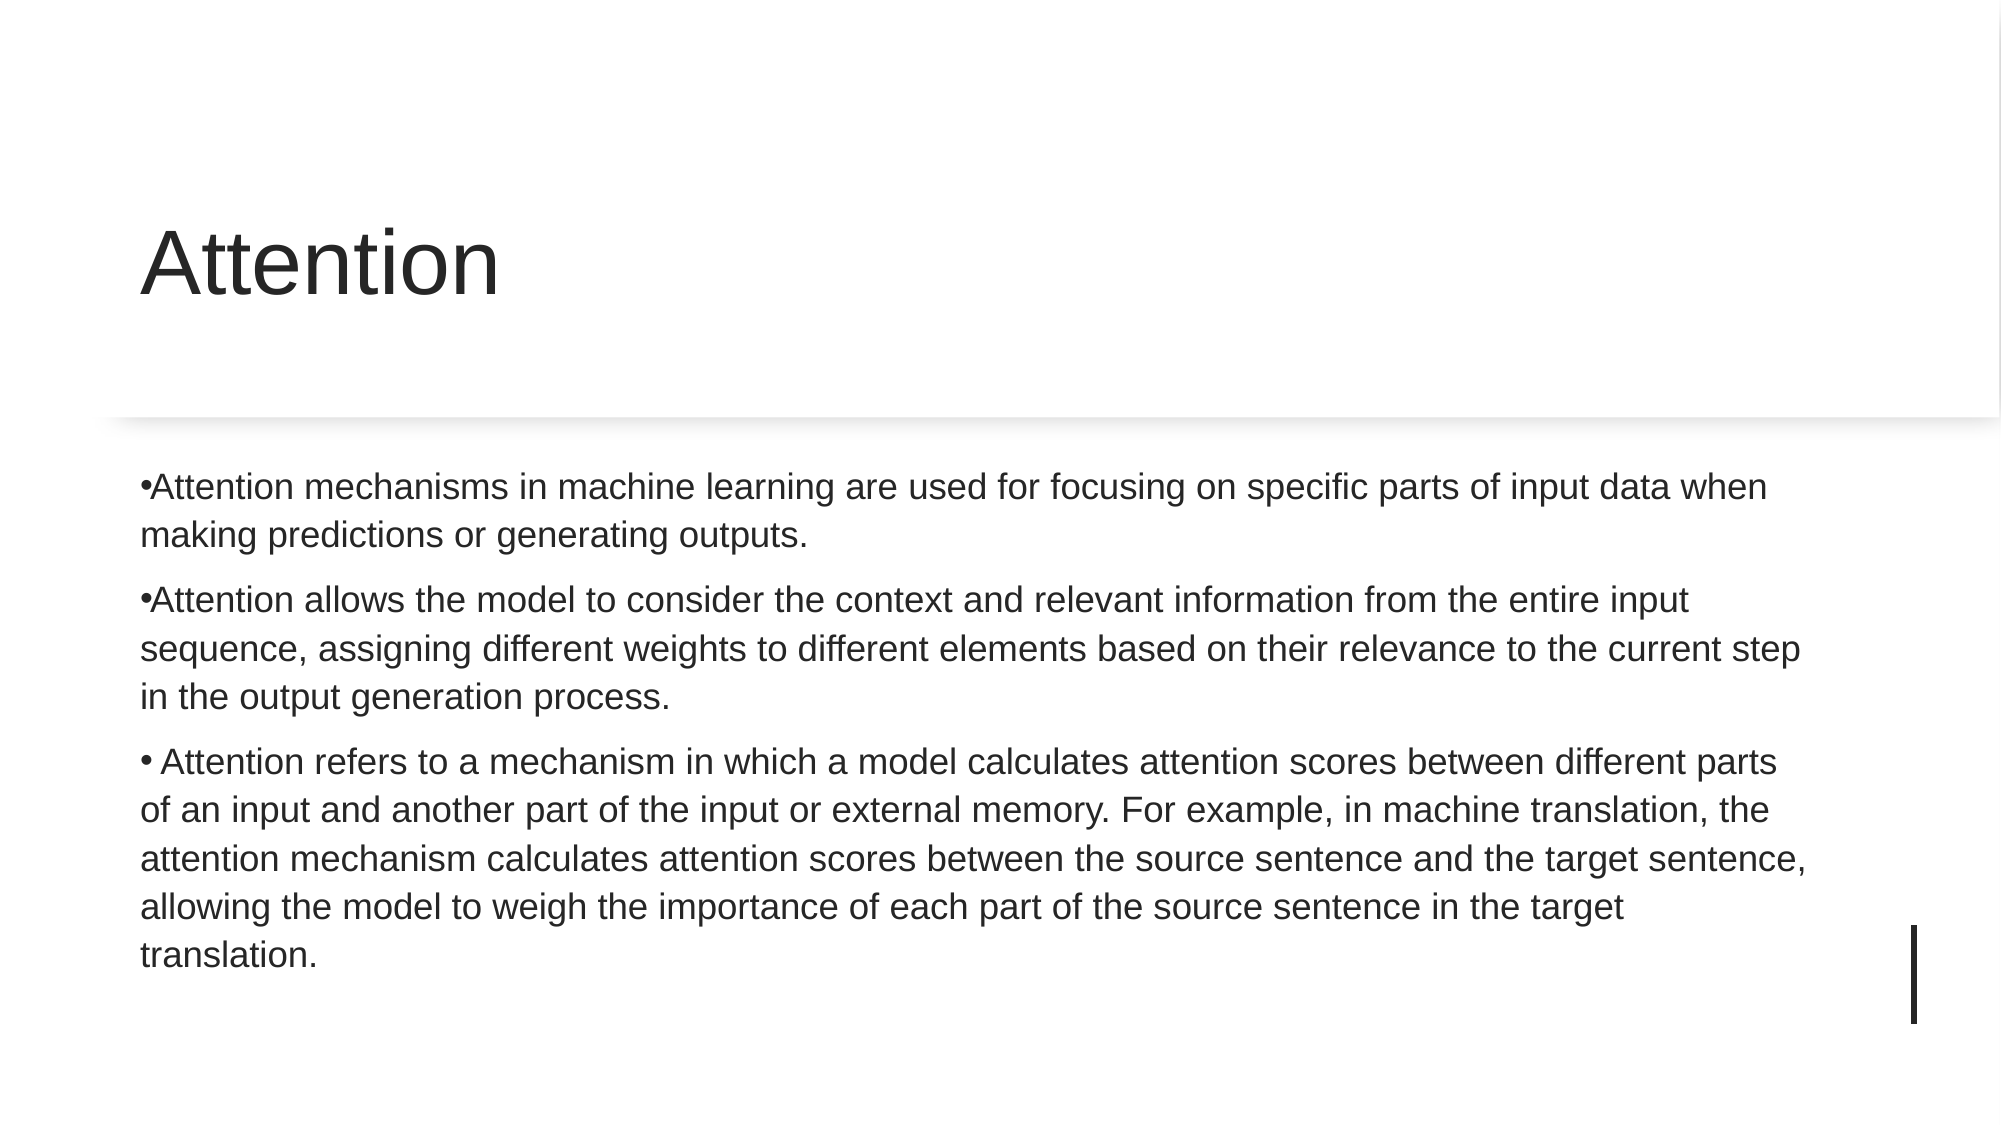

# Attention
Attention mechanisms in machine learning are used for focusing on specific parts of input data when making predictions or generating outputs.
Attention allows the model to consider the context and relevant information from the entire input sequence, assigning different weights to different elements based on their relevance to the current step in the output generation process.
 Attention refers to a mechanism in which a model calculates attention scores between different parts of an input and another part of the input or external memory. For example, in machine translation, the attention mechanism calculates attention scores between the source sentence and the target sentence, allowing the model to weigh the importance of each part of the source sentence in the target translation.